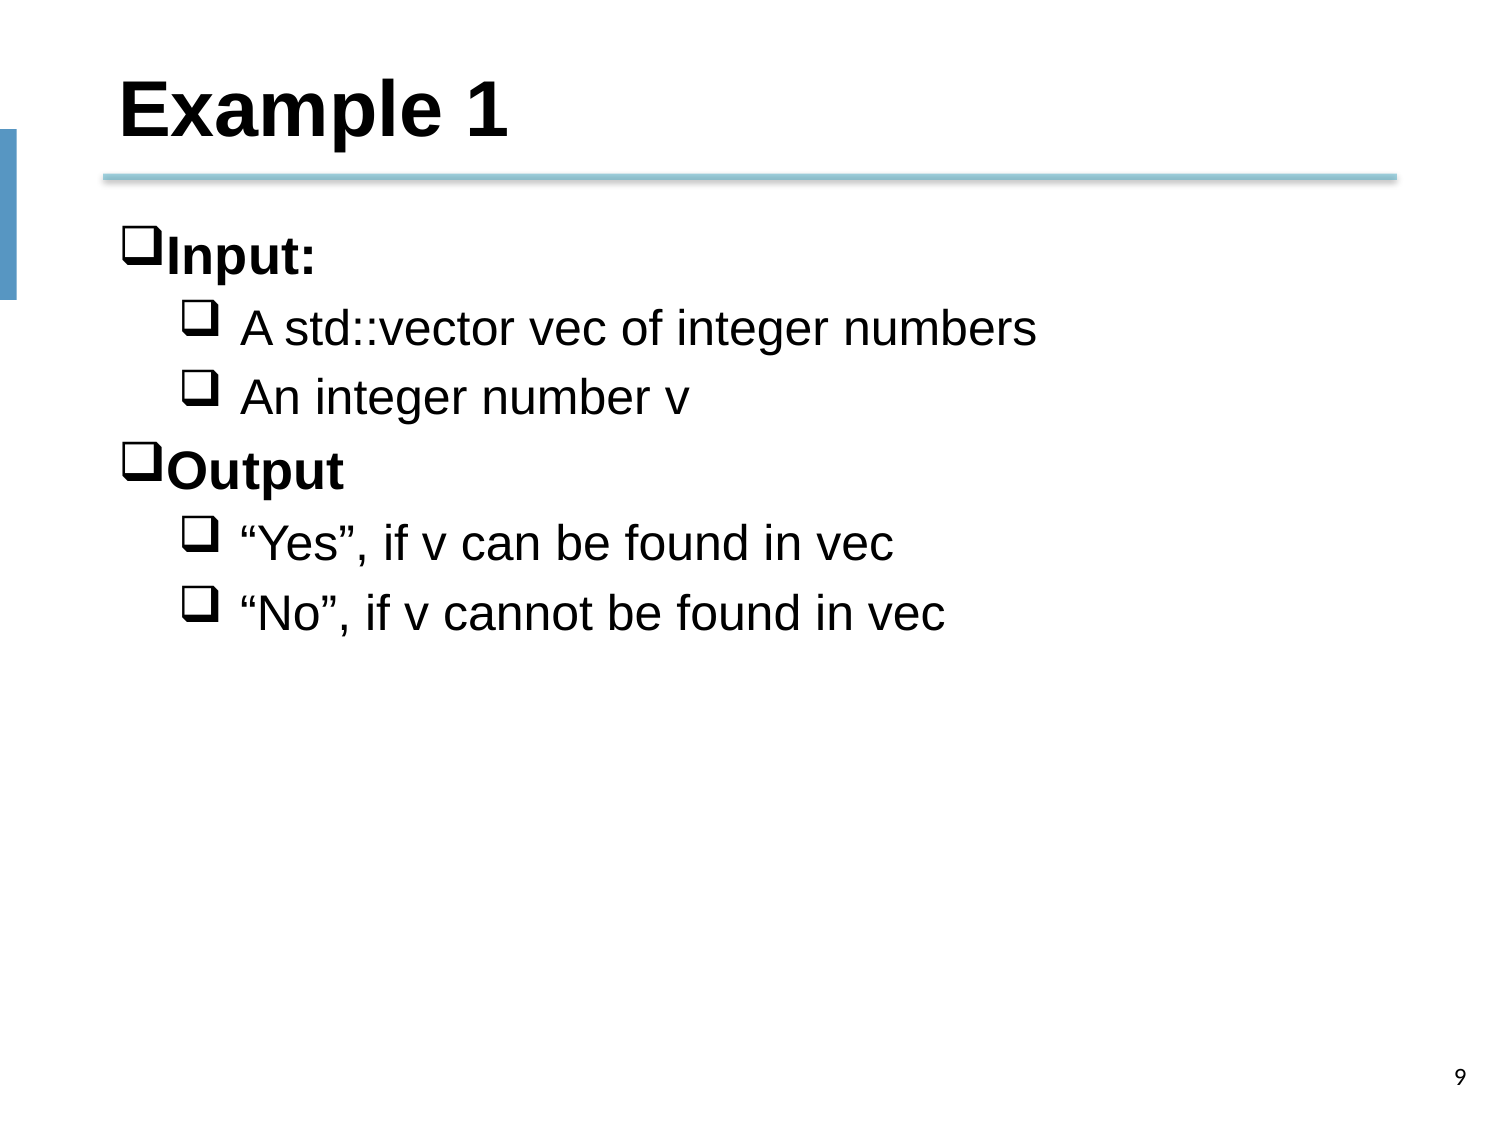

# Example 1
Input:
A std::vector vec of integer numbers
An integer number v
Output
“Yes”, if v can be found in vec
“No”, if v cannot be found in vec
9